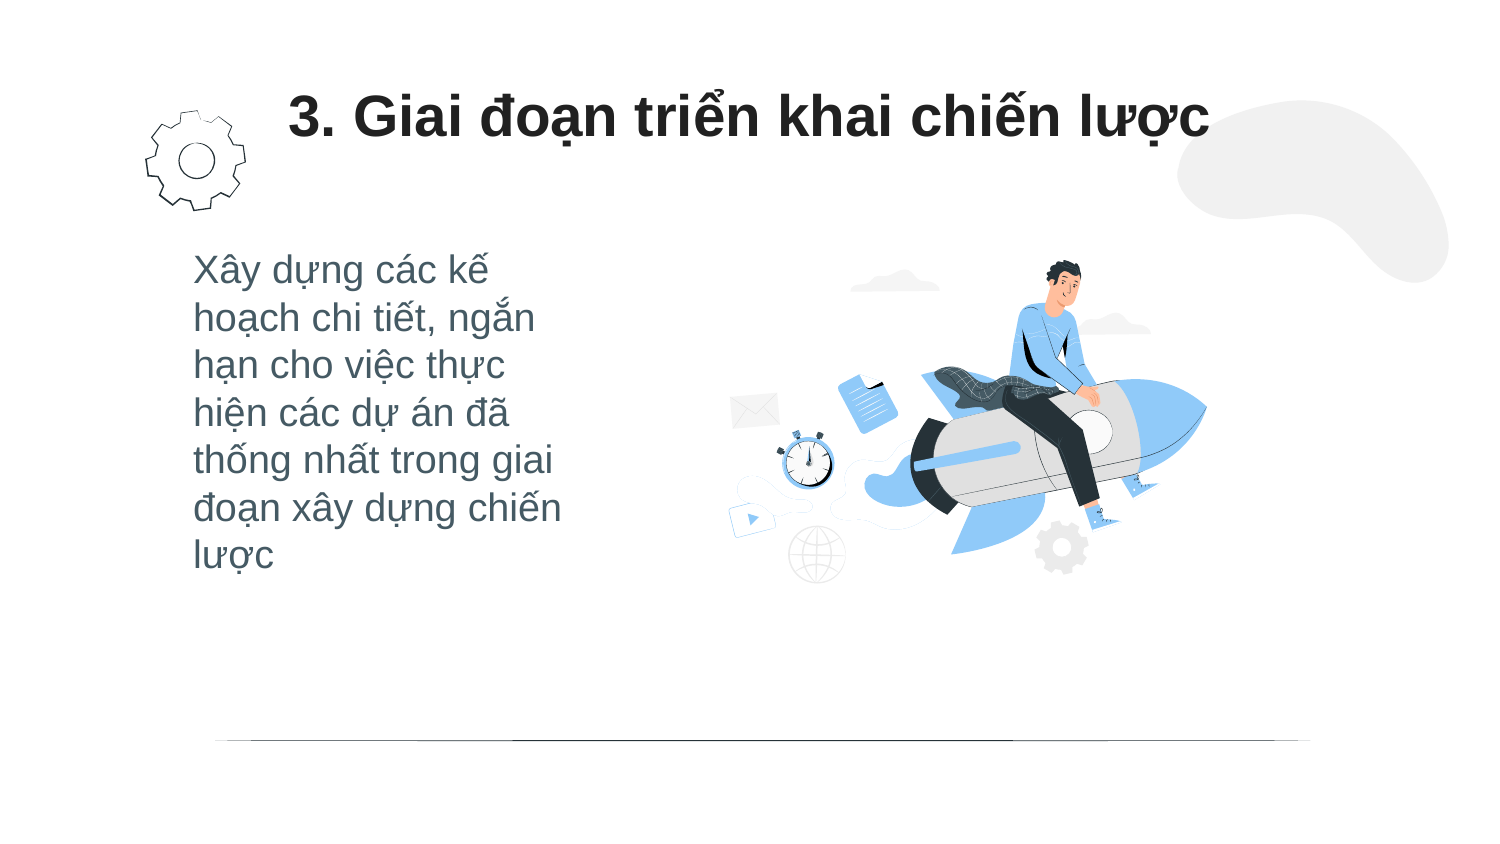

# 3. Giai đoạn triển khai chiến lược

	Xây dựng các kế hoạch chi tiết, ngắn hạn cho việc thực hiện các dự án đã thống nhất trong giai đoạn xây dựng chiến lược